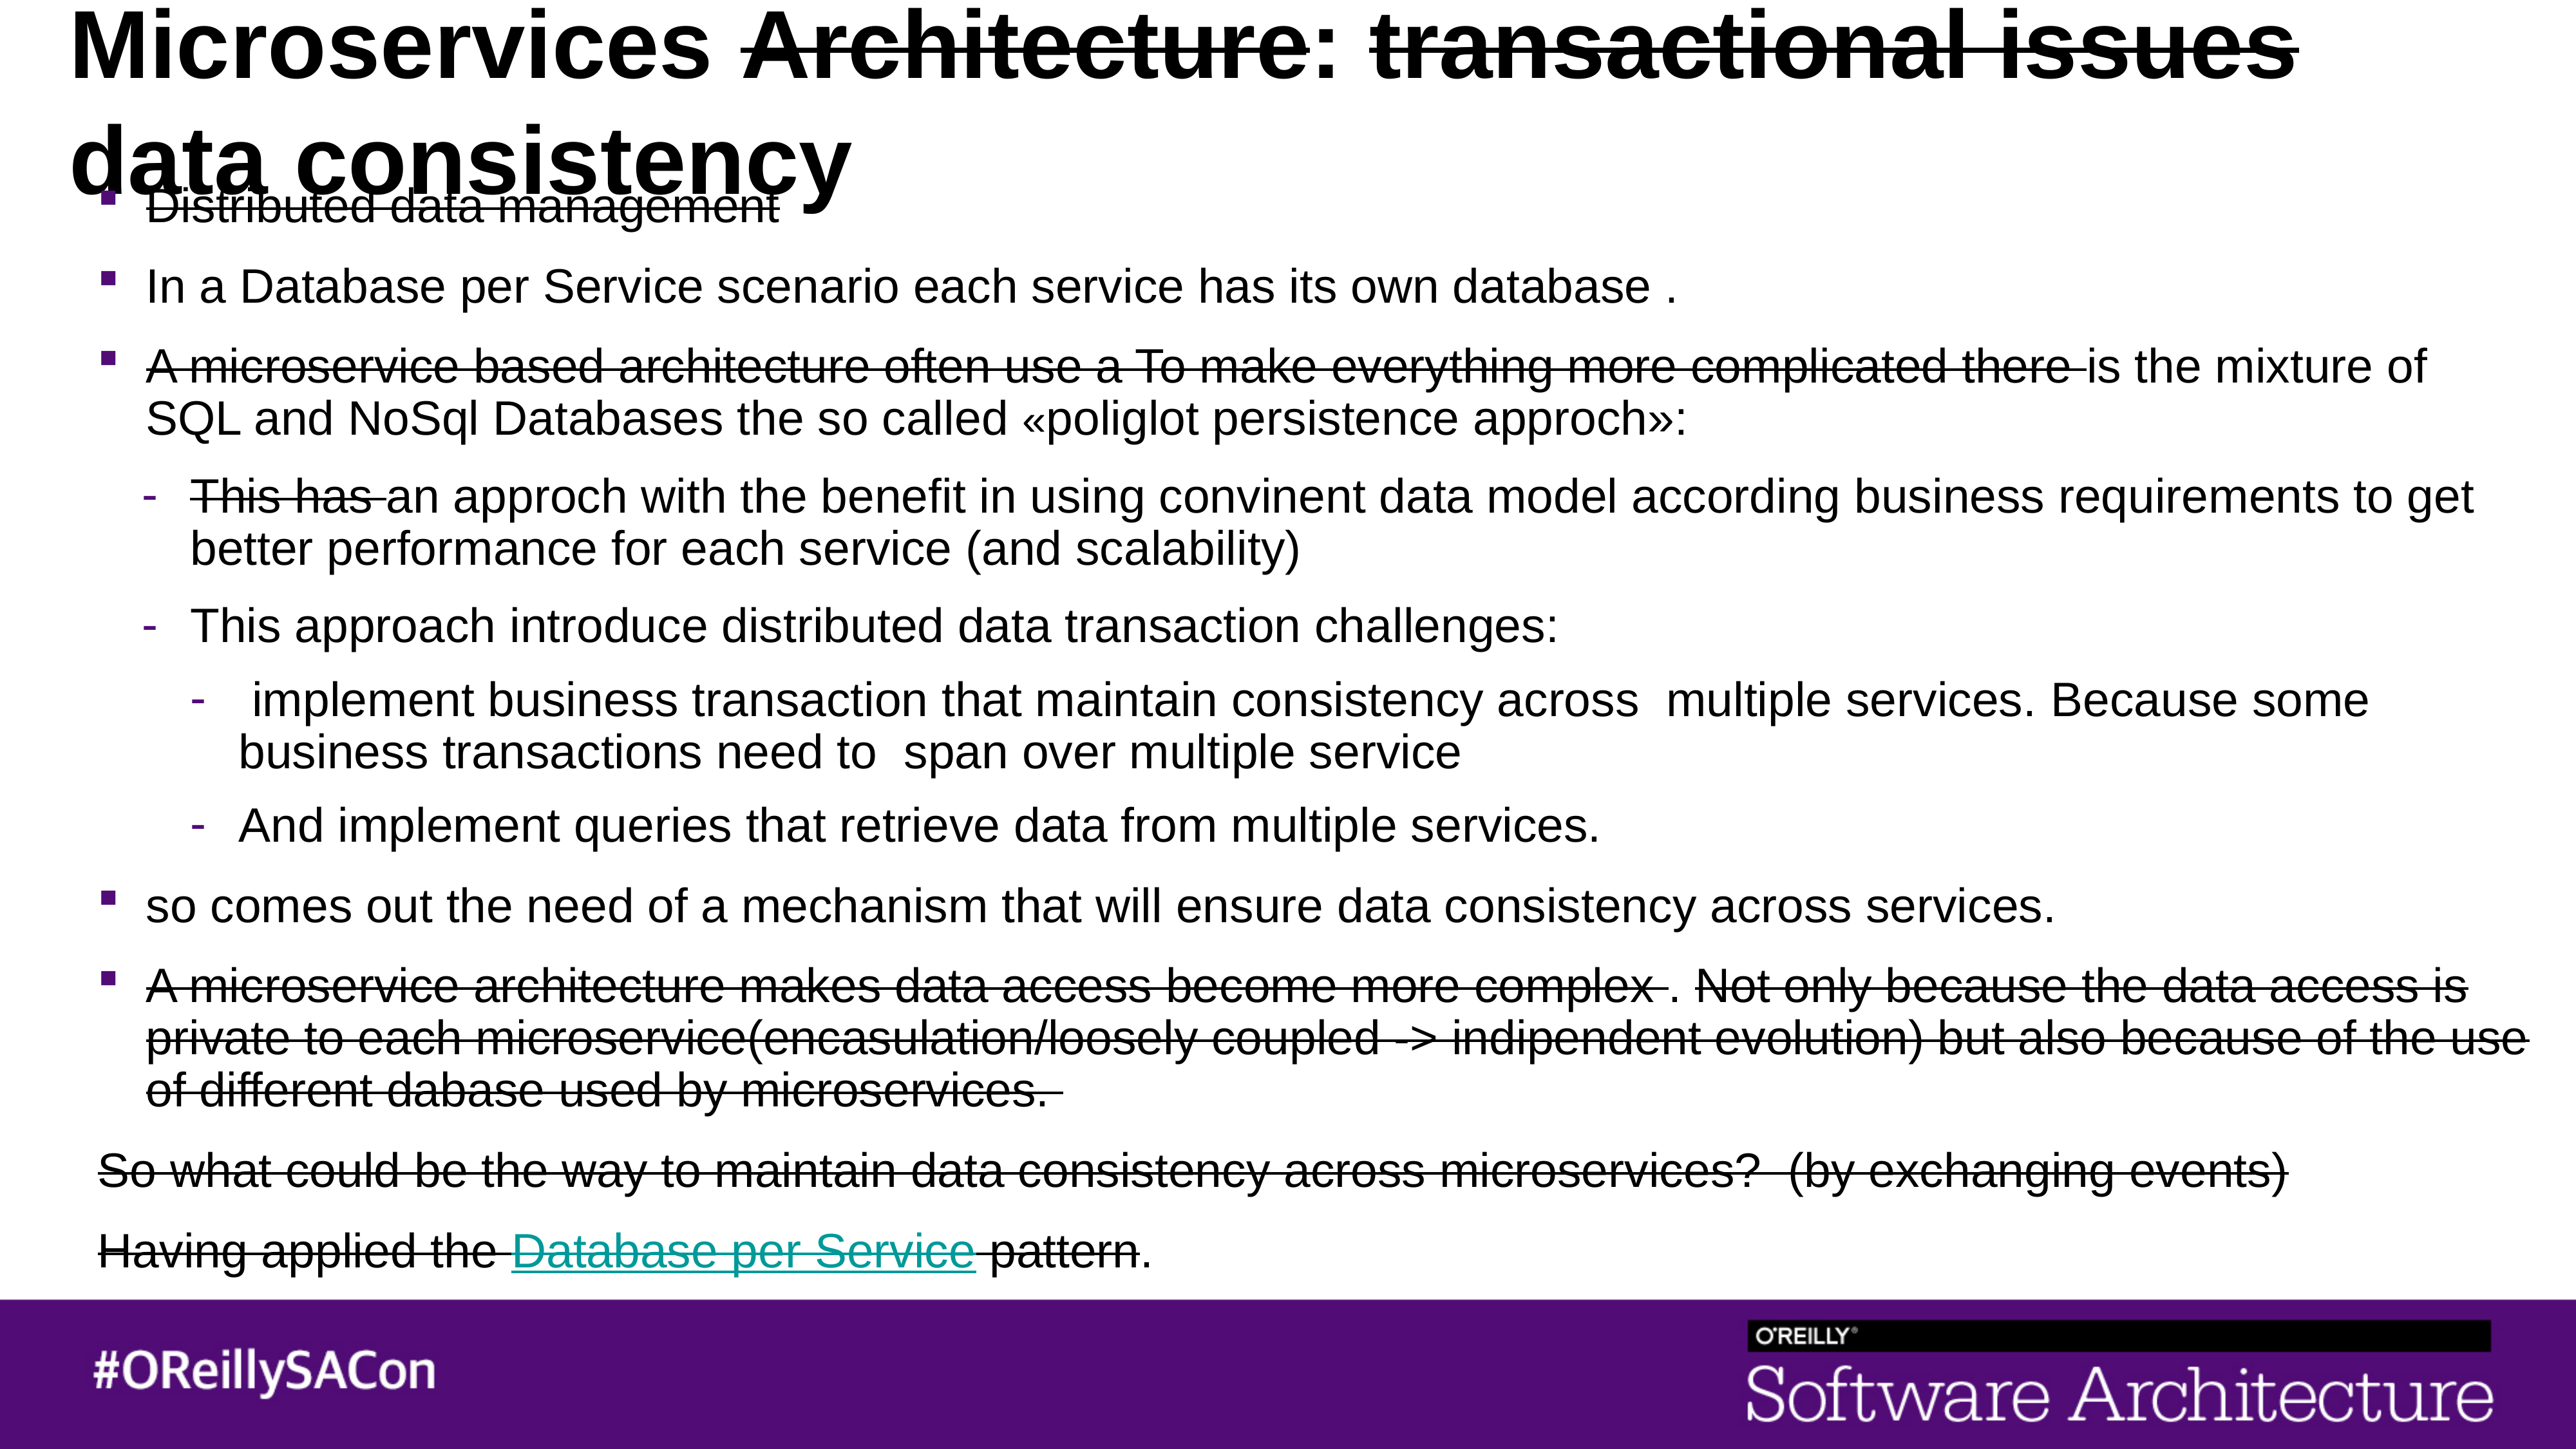

# Microservices Architecture: transactional issues data consistency
Distributed data management
In a Database per Service scenario each service has its own database .
A microservice based architecture often use a To make everything more complicated there is the mixture of SQL and NoSql Databases the so called «poliglot persistence approch»:
This has an approch with the benefit in using convinent data model according business requirements to get better performance for each service (and scalability)
This approach introduce distributed data transaction challenges:
 implement business transaction that maintain consistency across  multiple services. Because some business transactions need to  span over multiple service
And implement queries that retrieve data from multiple services.
so comes out the need of a mechanism that will ensure data consistency across services.
A microservice architecture makes data access become more complex . Not only because the data access is private to each microservice(encasulation/loosely coupled -> indipendent evolution) but also because of the use of different dabase used by microservices.
So what could be the way to maintain data consistency across microservices?  (by exchanging events)
Having applied the Database per Service pattern.